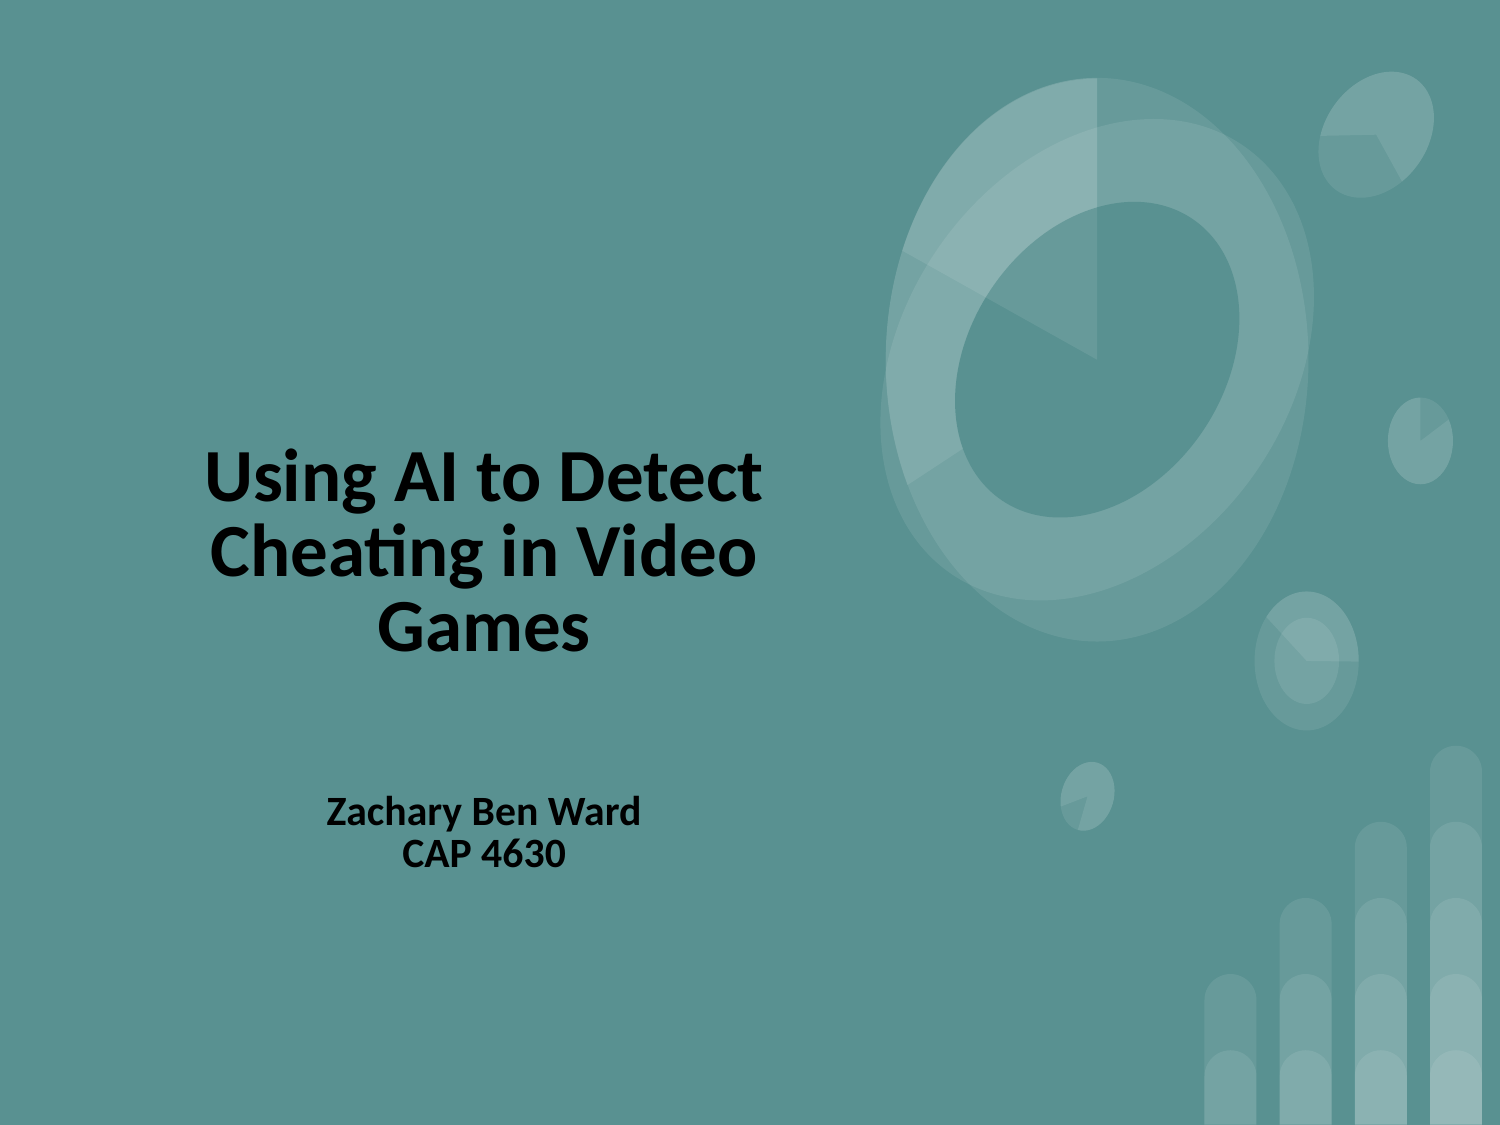

# Using AI to Detect Cheating in Video Games
Zachary Ben Ward
CAP 4630